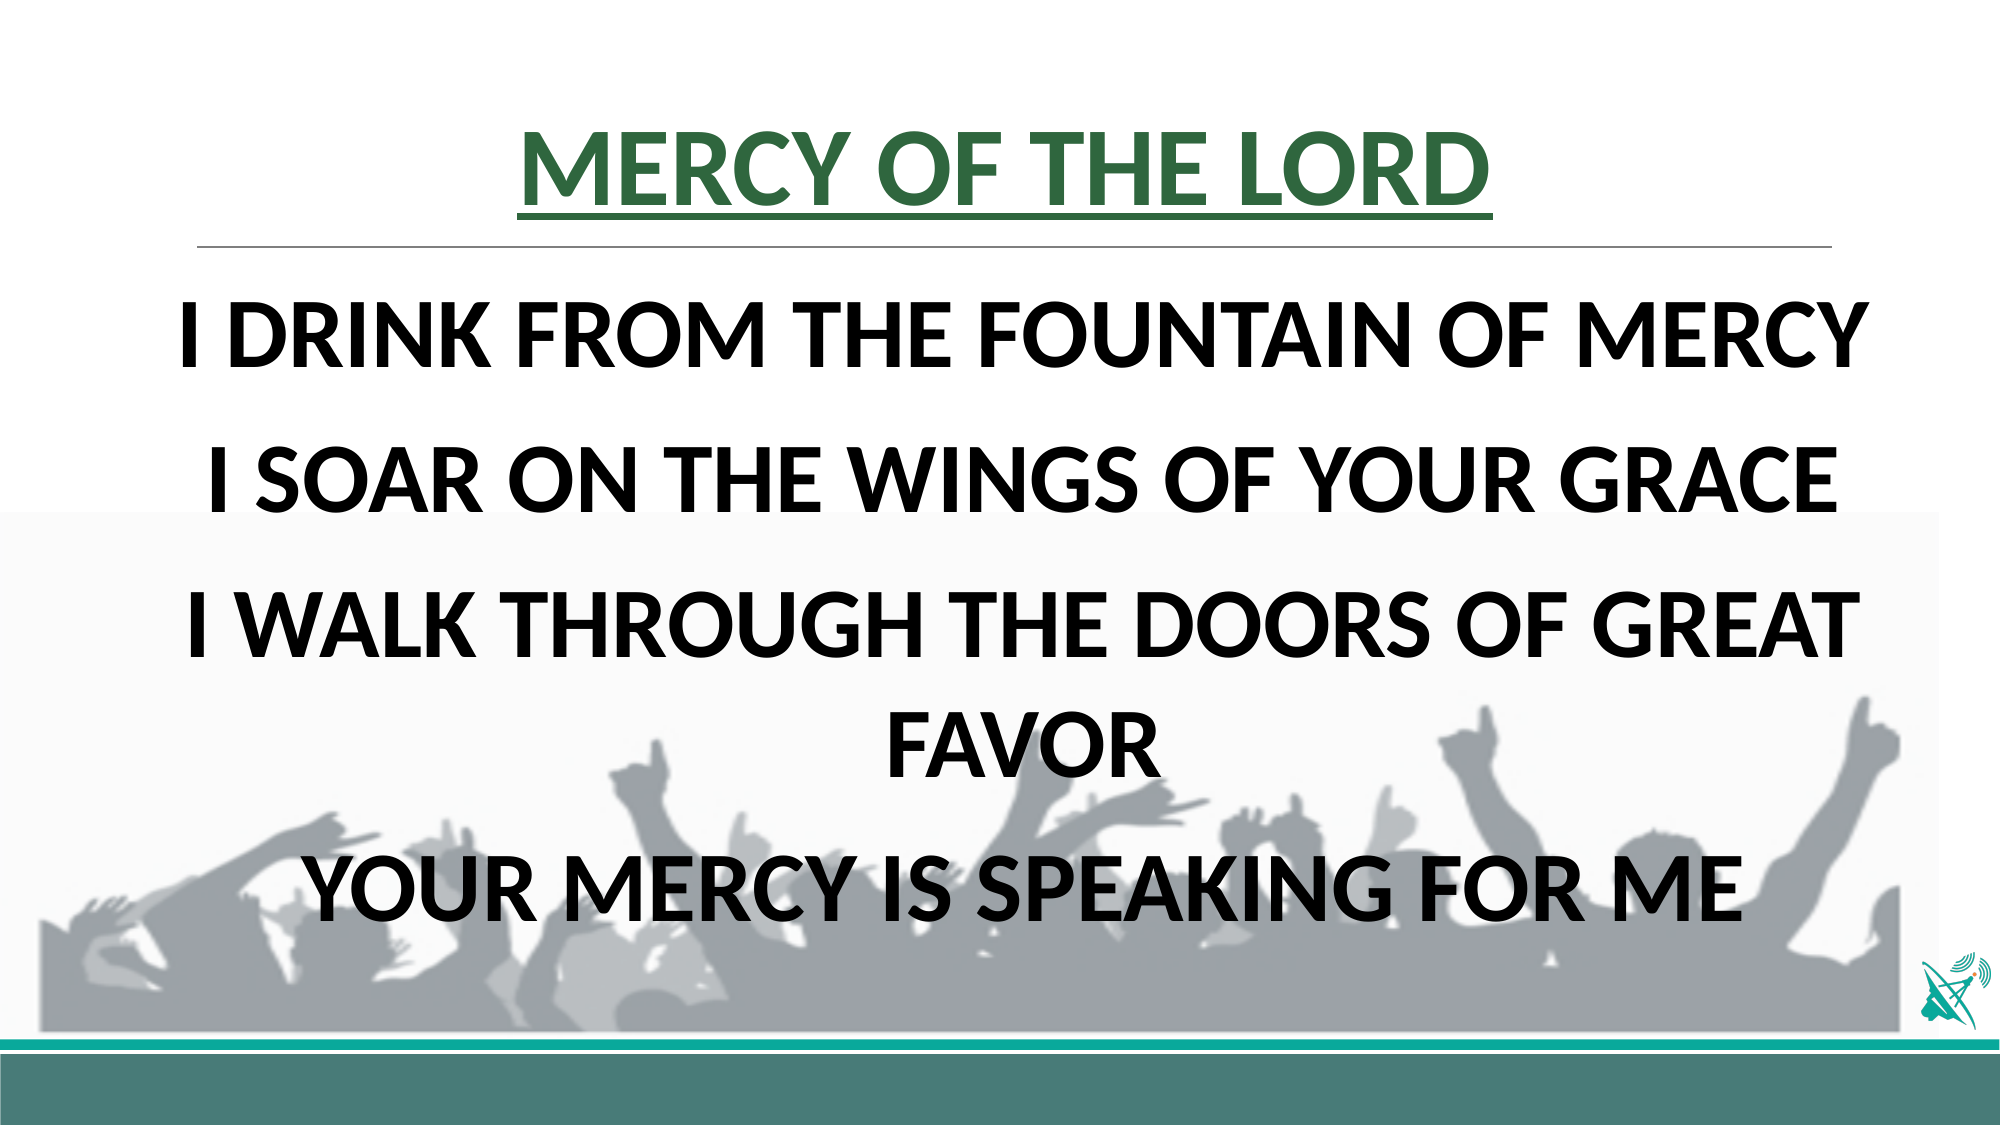

# MERCY OF THE LORD
I DRINK FROM THE FOUNTAIN OF MERCY
I SOAR ON THE WINGS OF YOUR GRACE
I WALK THROUGH THE DOORS OF GREAT FAVOR
YOUR MERCY IS SPEAKING FOR ME